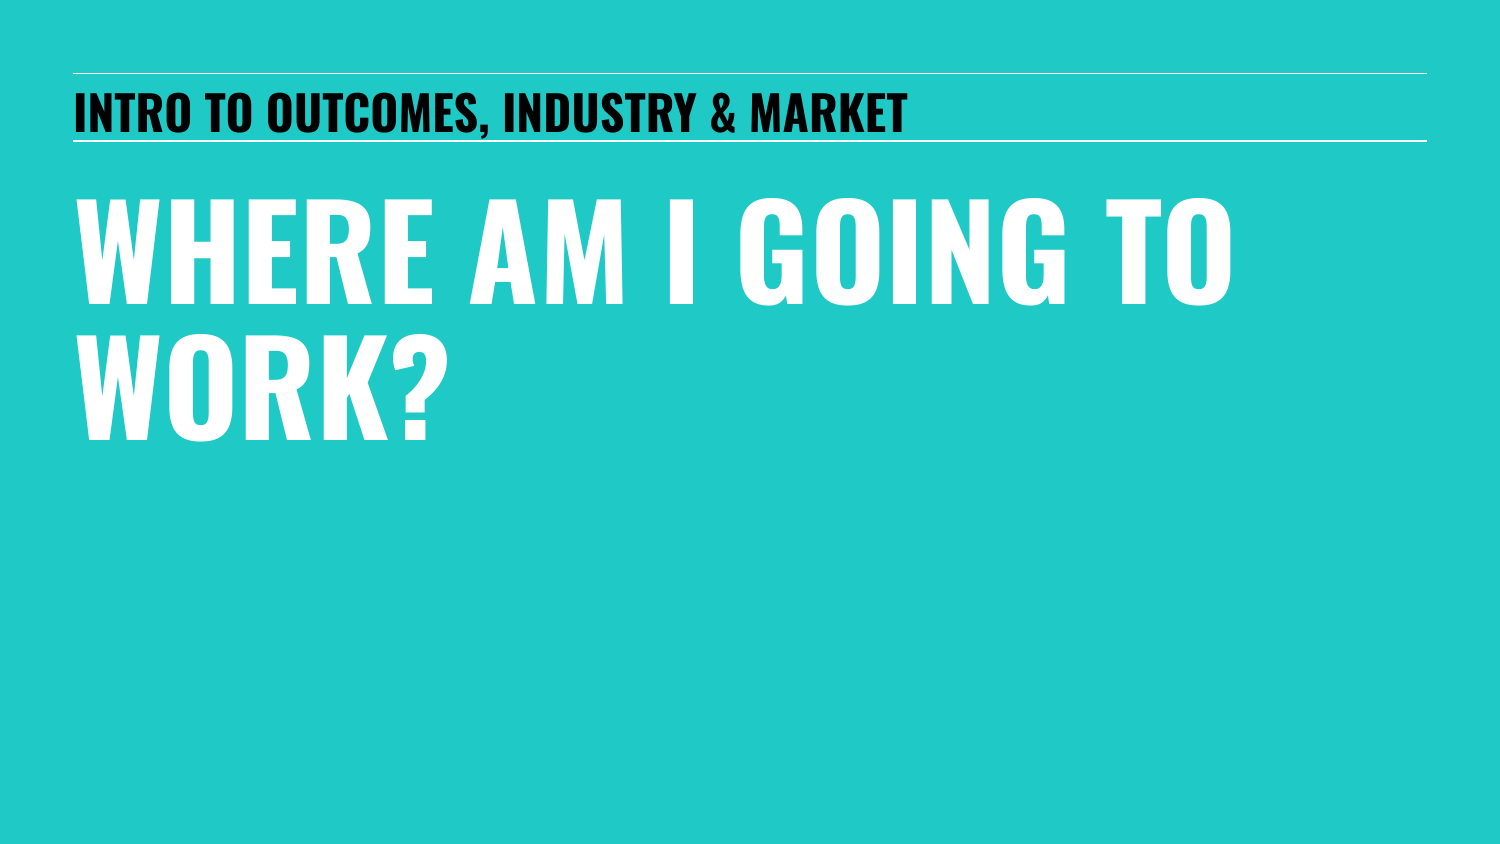

INTRO TO OUTCOMES, INDUSTRY & MARKET

WHERE AM I GOING TO WORK?